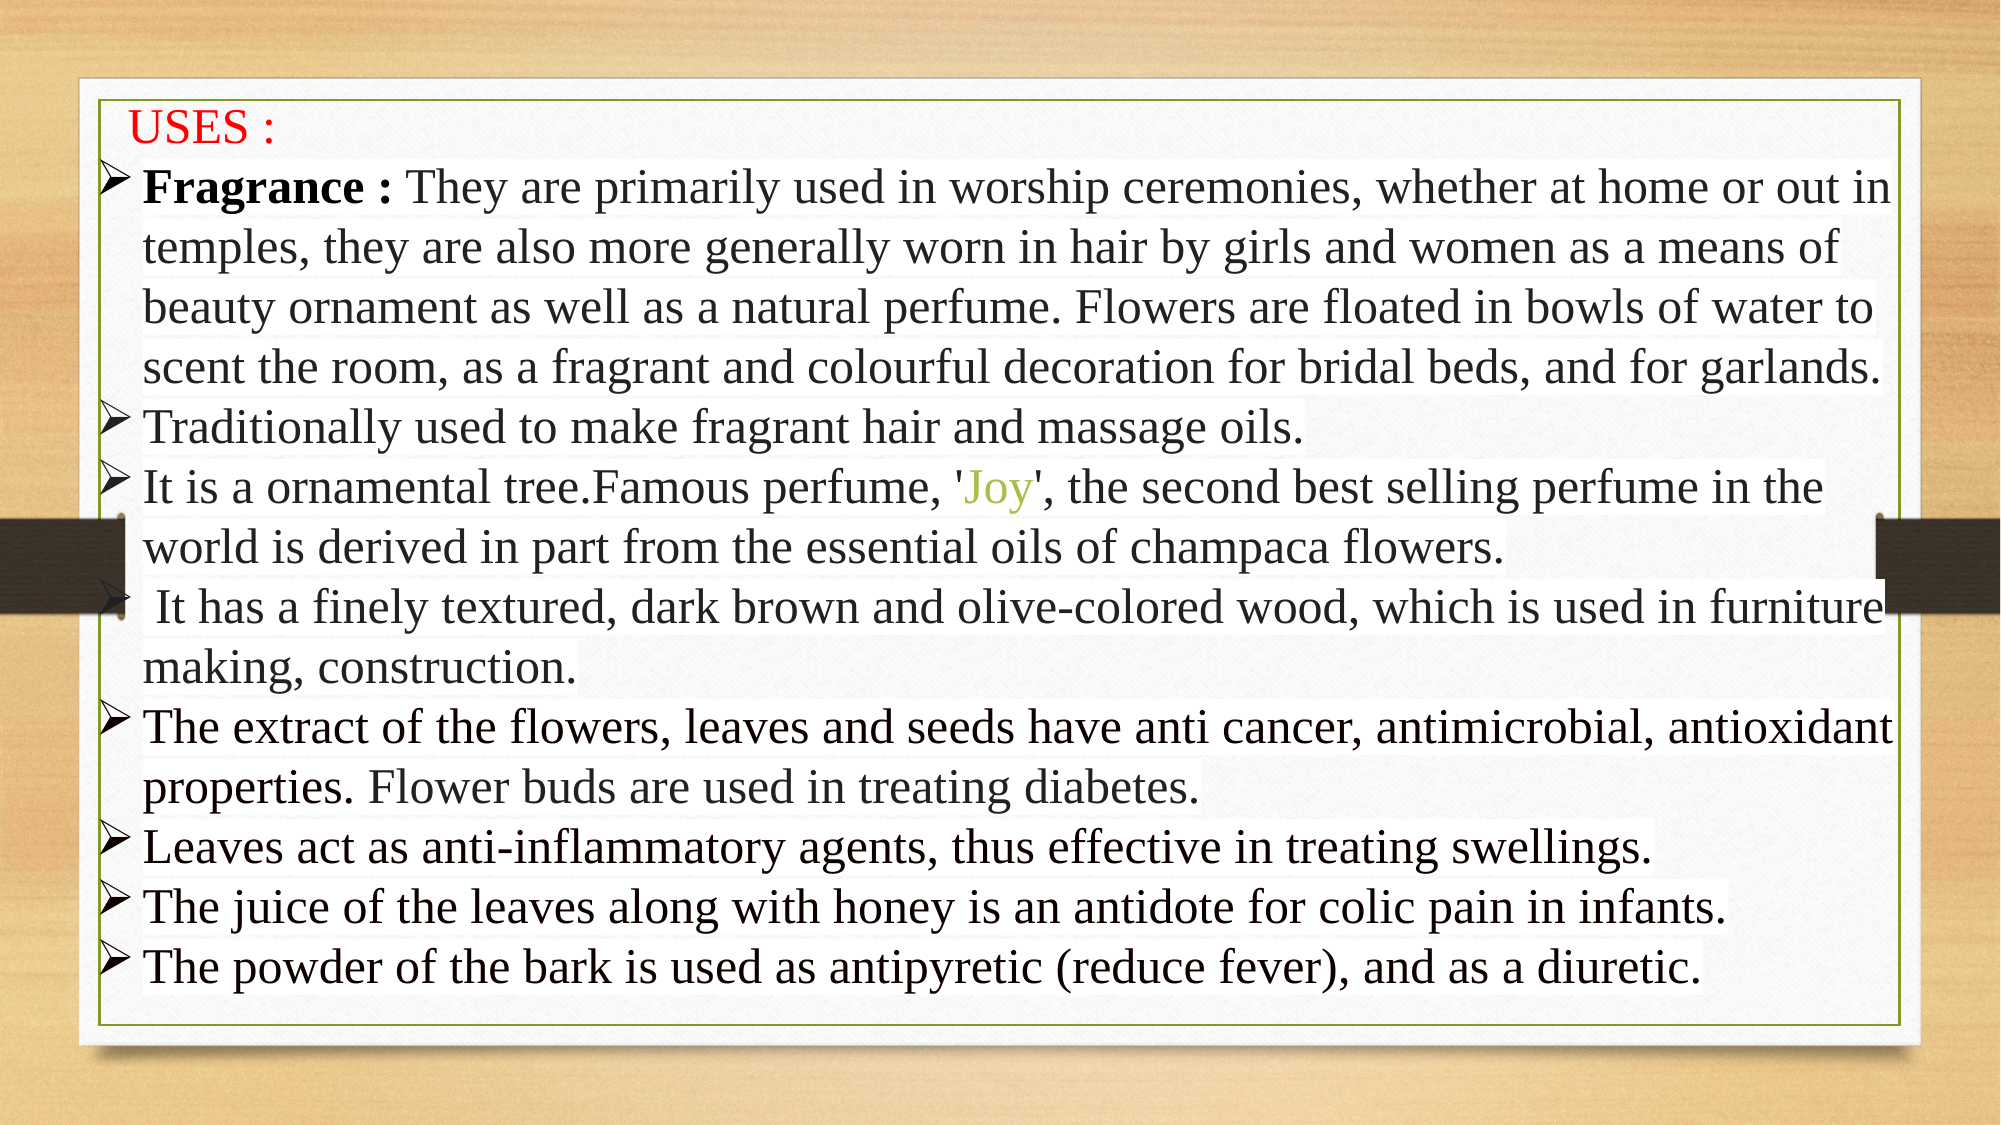

USES :
Fragrance : They are primarily used in worship ceremonies, whether at home or out in temples, they are also more generally worn in hair by girls and women as a means of beauty ornament as well as a natural perfume. Flowers are floated in bowls of water to scent the room, as a fragrant and colourful decoration for bridal beds, and for garlands.
Traditionally used to make fragrant hair and massage oils.
It is a ornamental tree.Famous perfume, 'Joy', the second best selling perfume in the world is derived in part from the essential oils of champaca flowers.
 It has a finely textured, dark brown and olive-colored wood, which is used in furniture making, construction.
The extract of the flowers, leaves and seeds have anti cancer, antimicrobial, antioxidant properties. Flower buds are used in treating diabetes.
Leaves act as anti-inflammatory agents, thus effective in treating swellings.
The juice of the leaves along with honey is an antidote for colic pain in infants.
The powder of the bark is used as antipyretic (reduce fever), and as a diuretic.